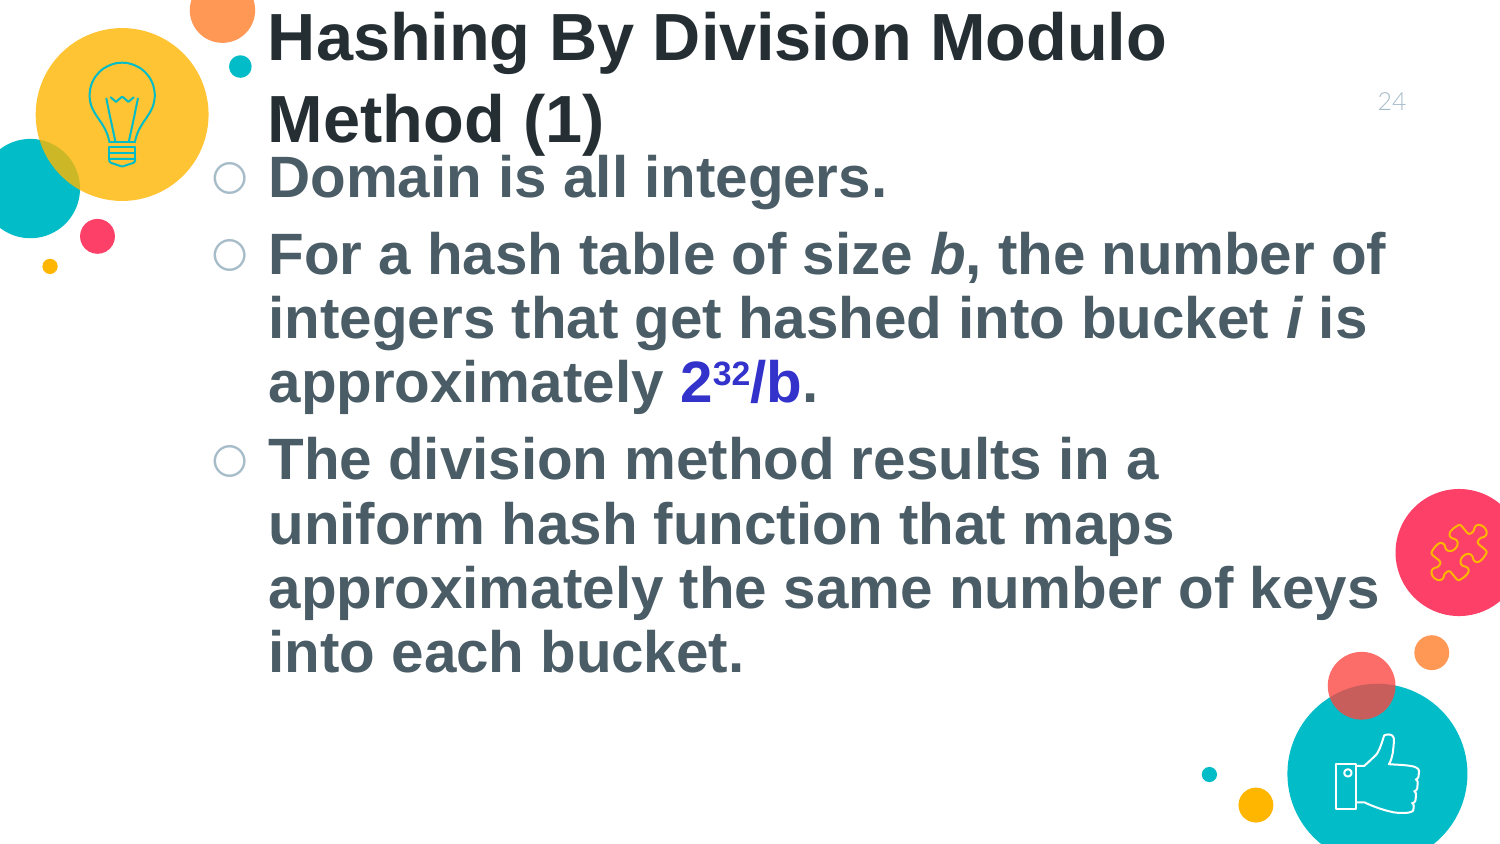

Hashing By Division Modulo Method (1)
24
Domain is all integers.
For a hash table of size b, the number of integers that get hashed into bucket i is approximately 232/b.
The division method results in a uniform hash function that maps approximately the same number of keys into each bucket.